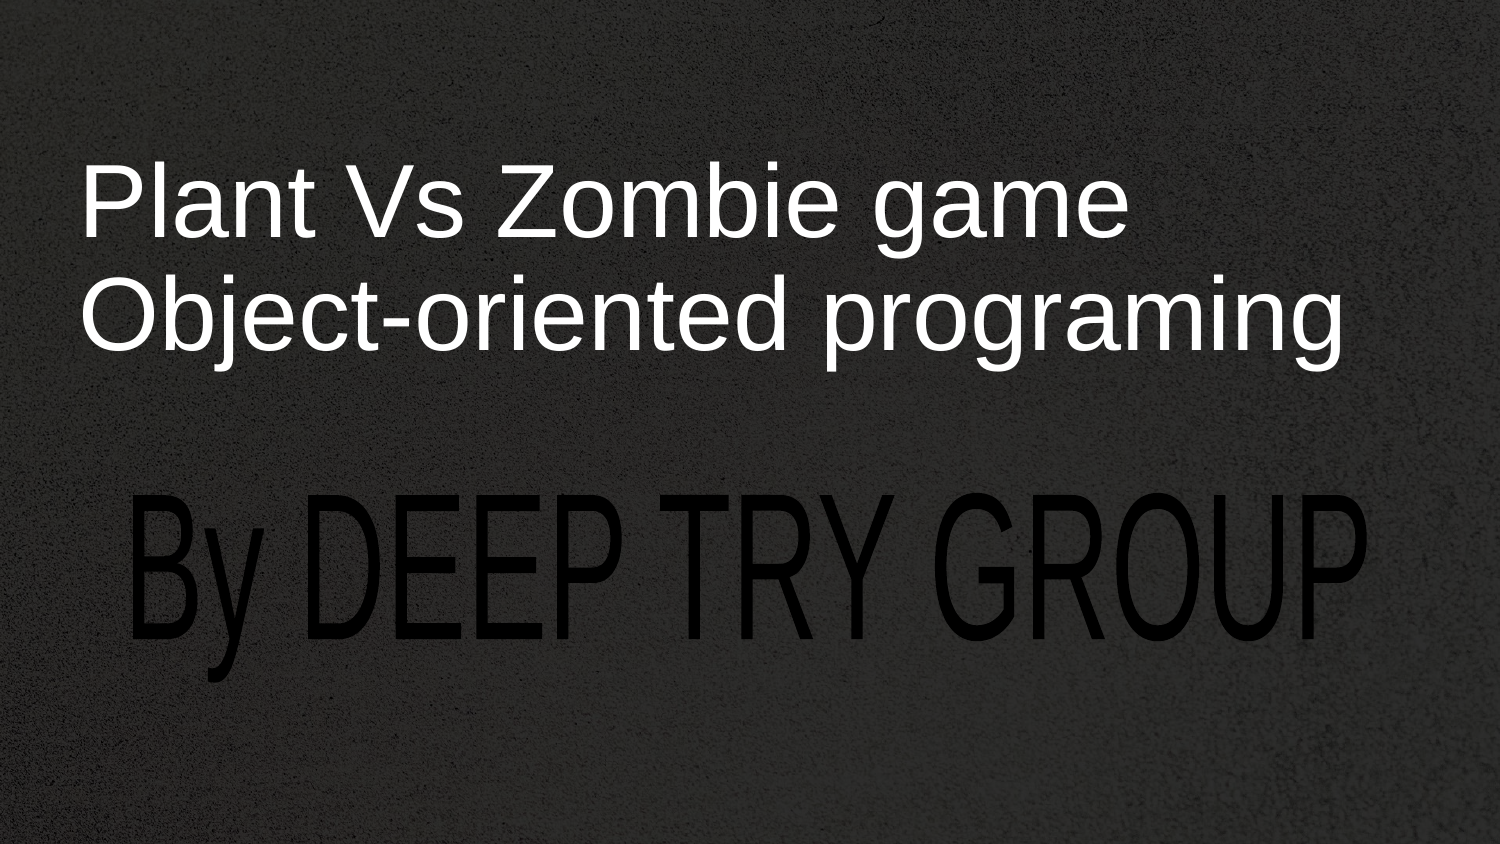

# Plant Vs Zombie game Object-oriented programing
By DEEP TRY GROUP